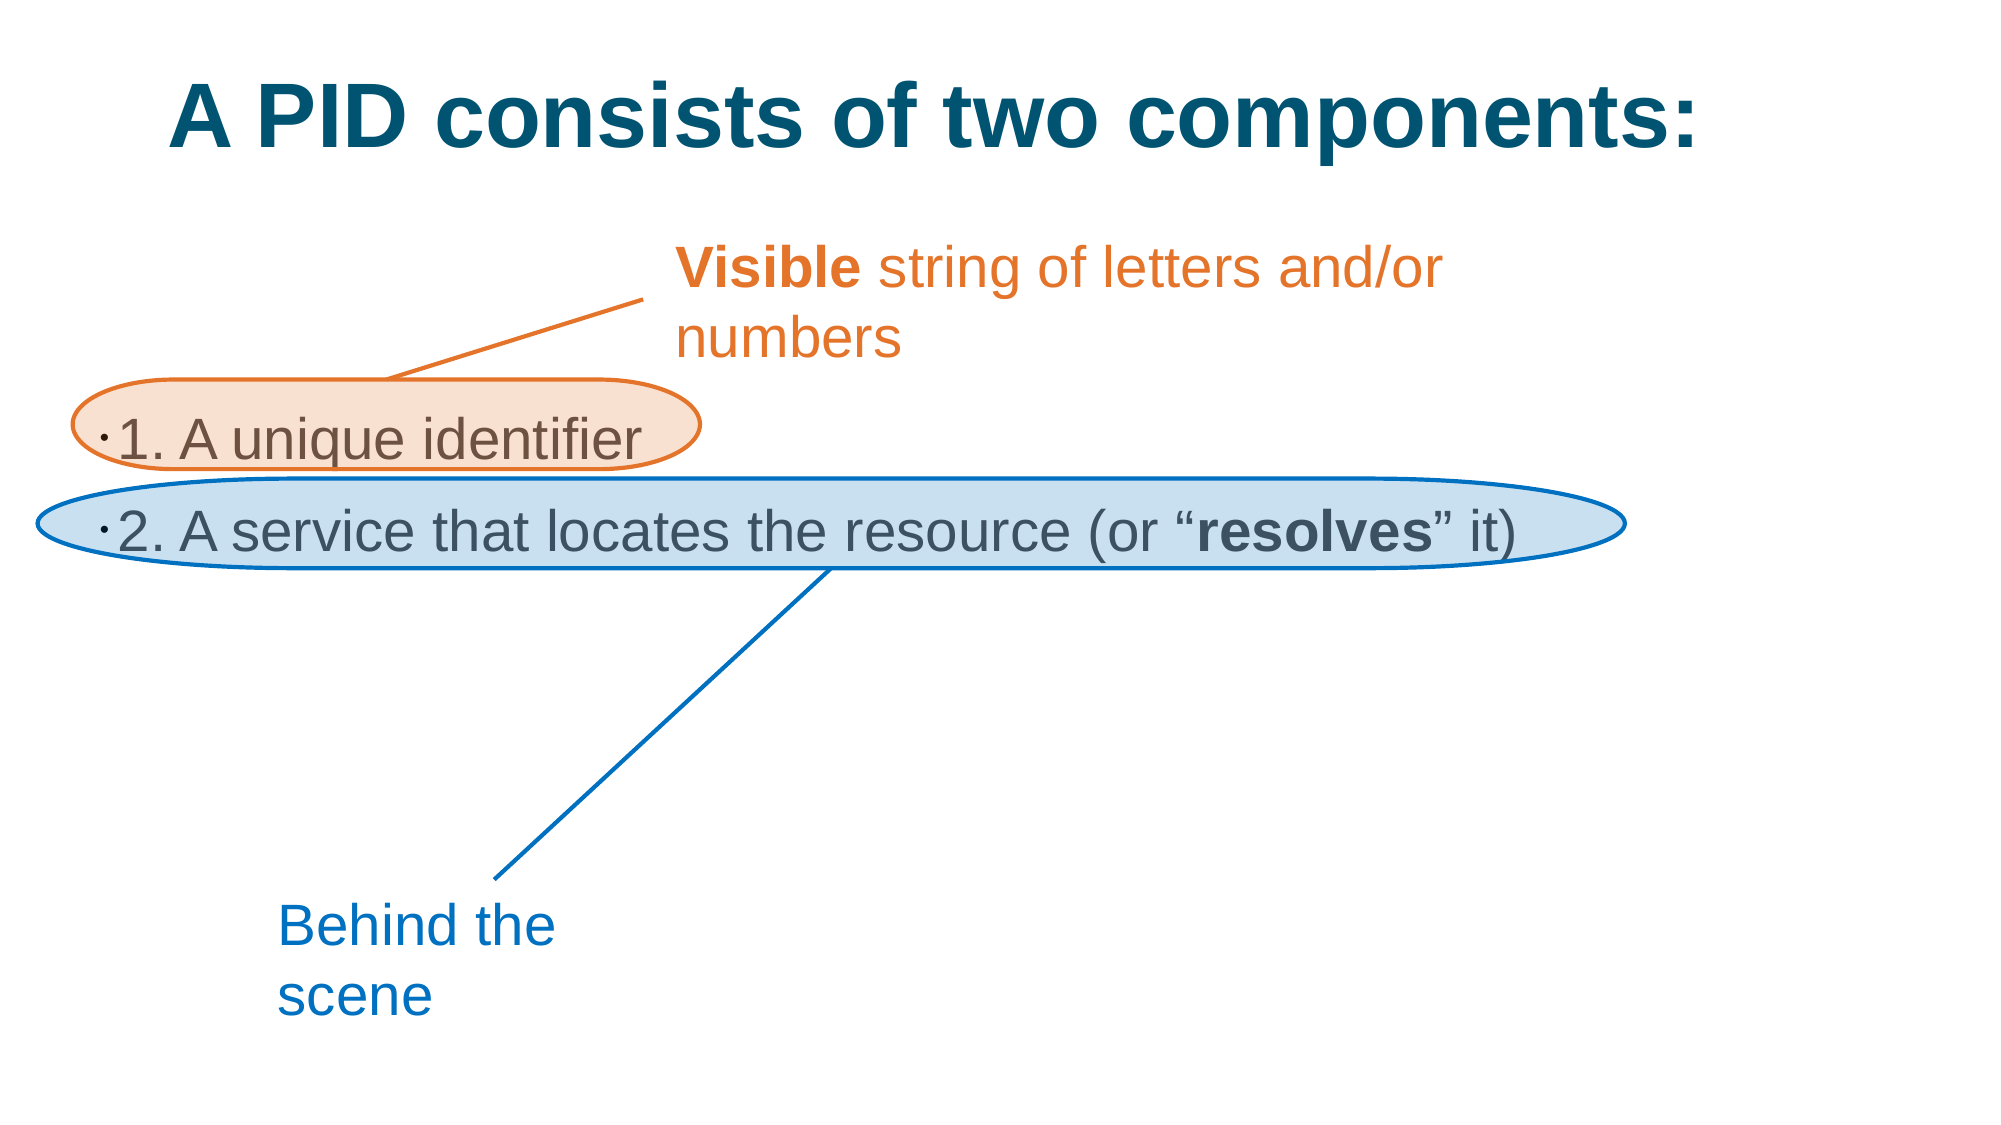

# A PID consists of two components:
Visible string of letters and/or numbers

1. A unique identifier
2. A service that locates the resource (or “resolves” it)

Behind the scene